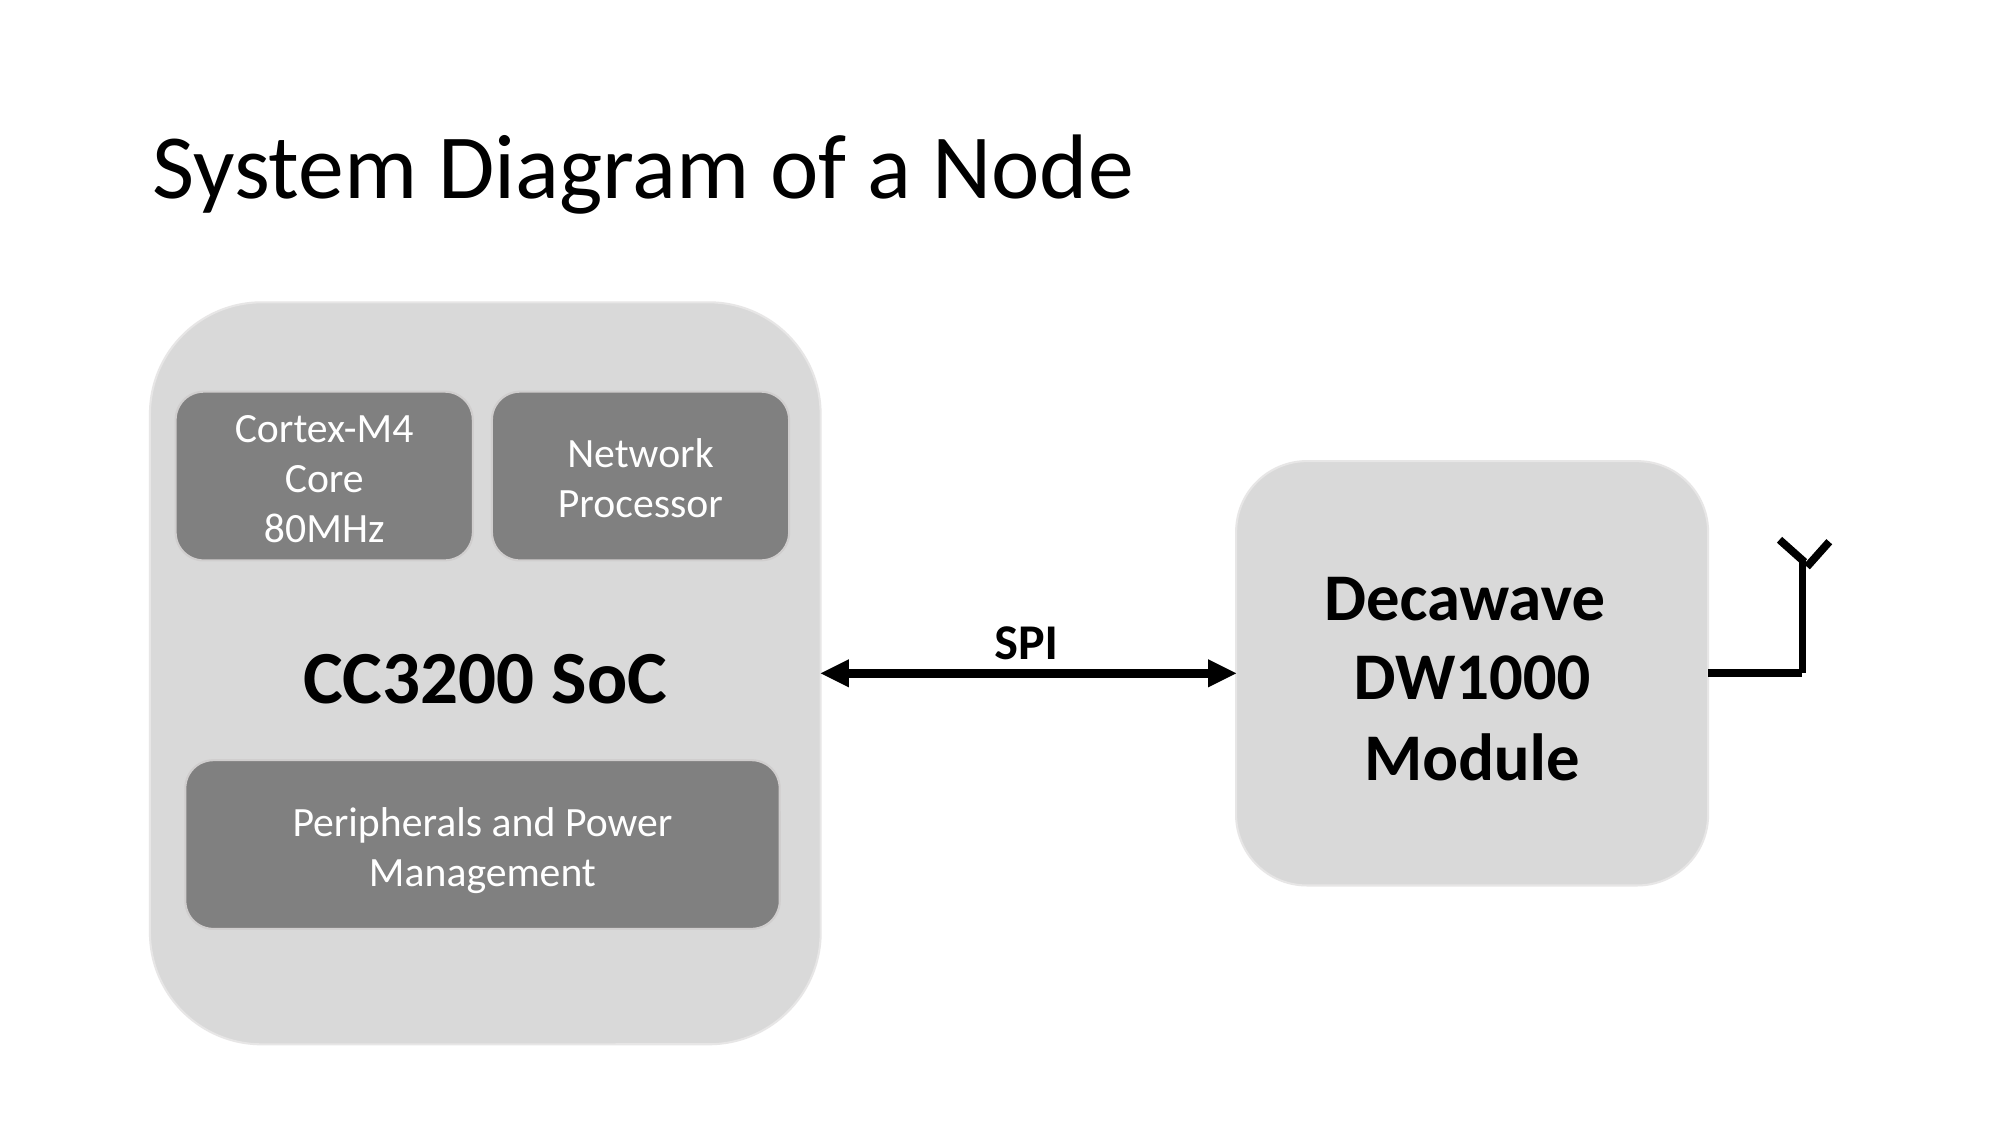

# System Diagram of a Node

CC3200 SoC
Cortex-M4 Core
80MHz
Network Processor
Peripherals and Power Management
Decawave
DW1000 Module
SPI